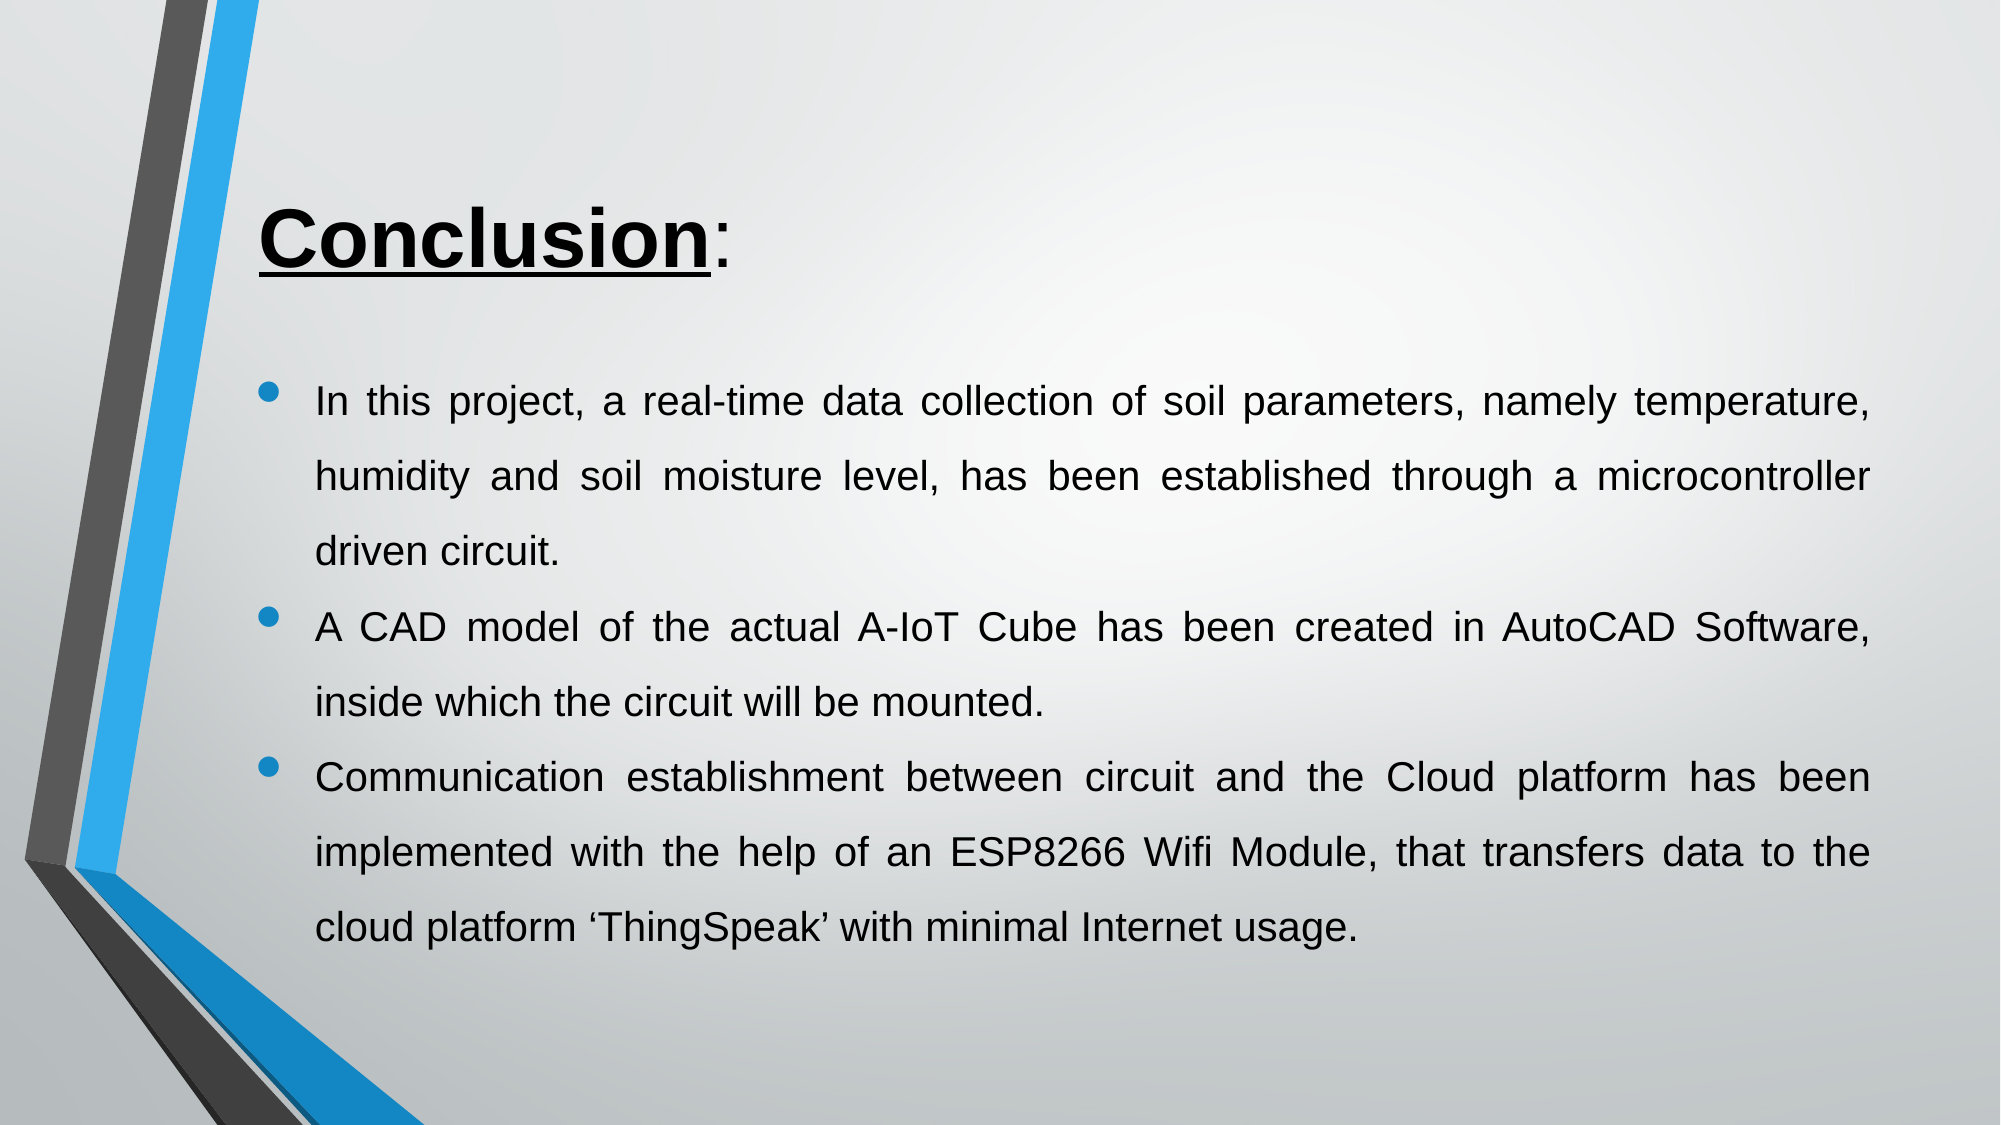

# Conclusion:
In this project, a real-time data collection of soil parameters, namely temperature, humidity and soil moisture level, has been established through a microcontroller driven circuit.
A CAD model of the actual A-IoT Cube has been created in AutoCAD Software, inside which the circuit will be mounted.
Communication establishment between circuit and the Cloud platform has been implemented with the help of an ESP8266 Wifi Module, that transfers data to the cloud platform ‘ThingSpeak’ with minimal Internet usage.